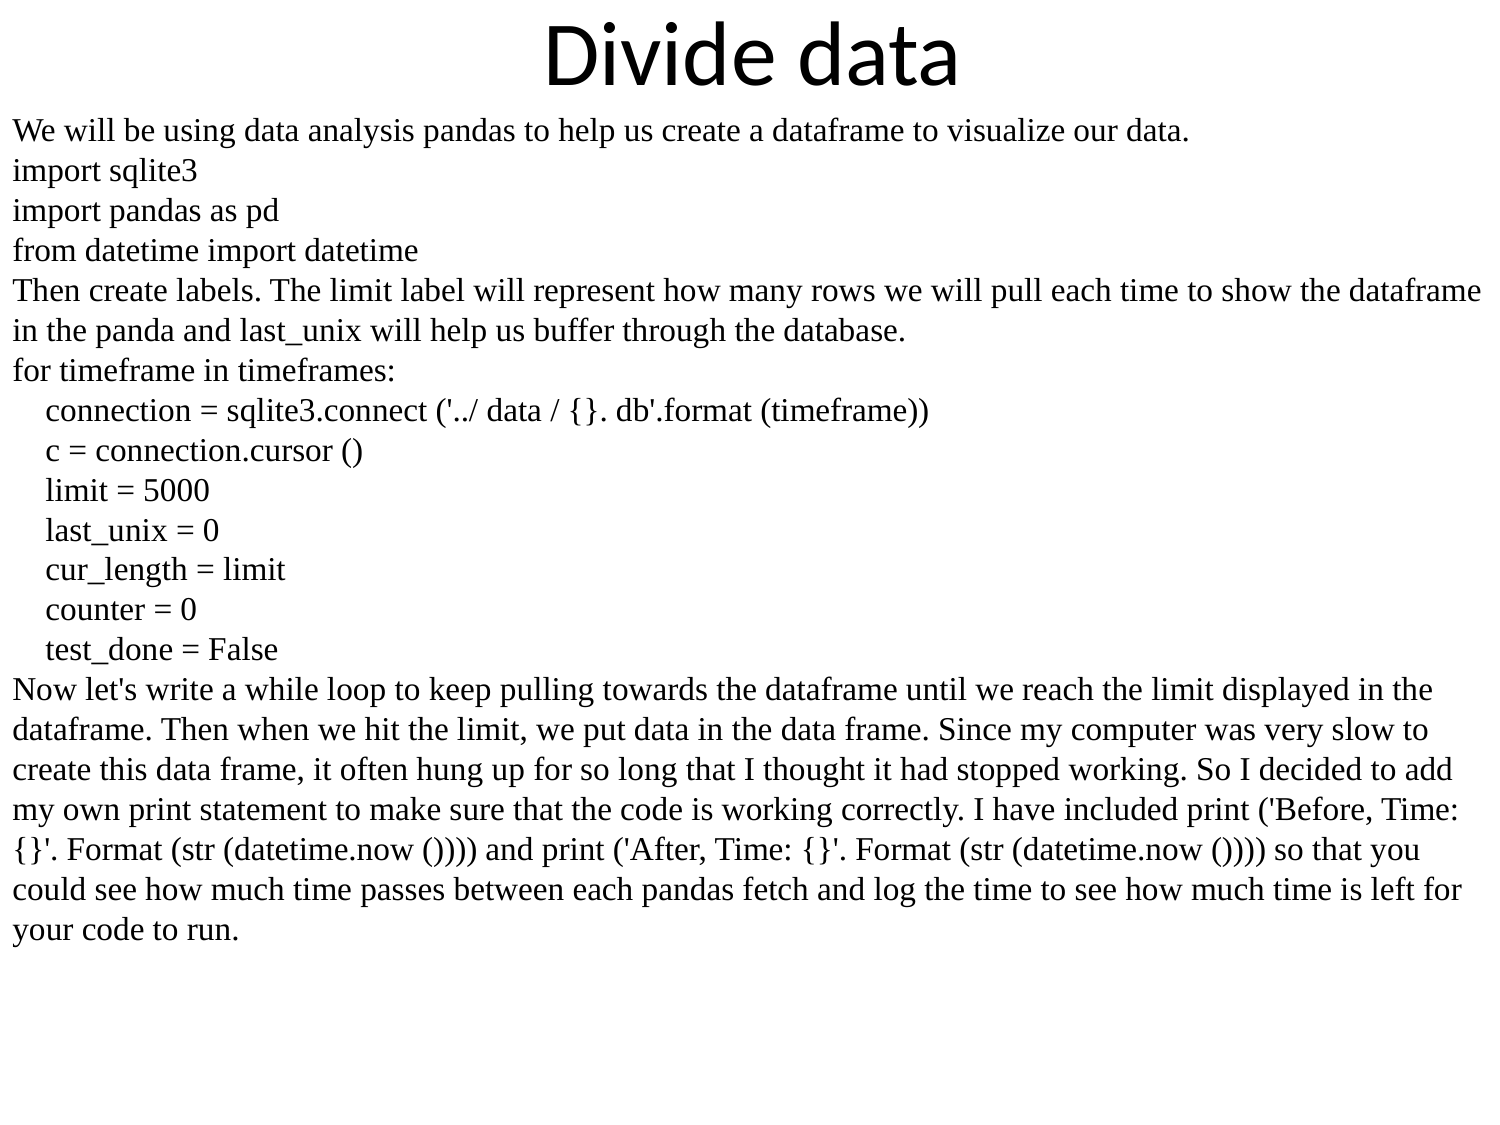

# Divide data
We will be using data analysis pandas to help us create a dataframe to visualize our data.
import sqlite3
import pandas as pd
from datetime import datetime
Then create labels. The limit label will represent how many rows we will pull each time to show the dataframe in the panda and last_unix will help us buffer through the database.
for timeframe in timeframes:
    connection = sqlite3.connect ('../ data / {}. db'.format (timeframe))
    c = connection.cursor ()
    limit = 5000
    last_unix = 0
    cur_length = limit
    counter = 0
    test_done = False
Now let's write a while loop to keep pulling towards the dataframe until we reach the limit displayed in the dataframe. Then when we hit the limit, we put data in the data frame. Since my computer was very slow to create this data frame, it often hung up for so long that I thought it had stopped working. So I decided to add my own print statement to make sure that the code is working correctly. I have included print ('Before, Time: {}'. Format (str (datetime.now ()))) and print ('After, Time: {}'. Format (str (datetime.now ()))) so that you could see how much time passes between each pandas fetch and log the time to see how much time is left for your code to run.